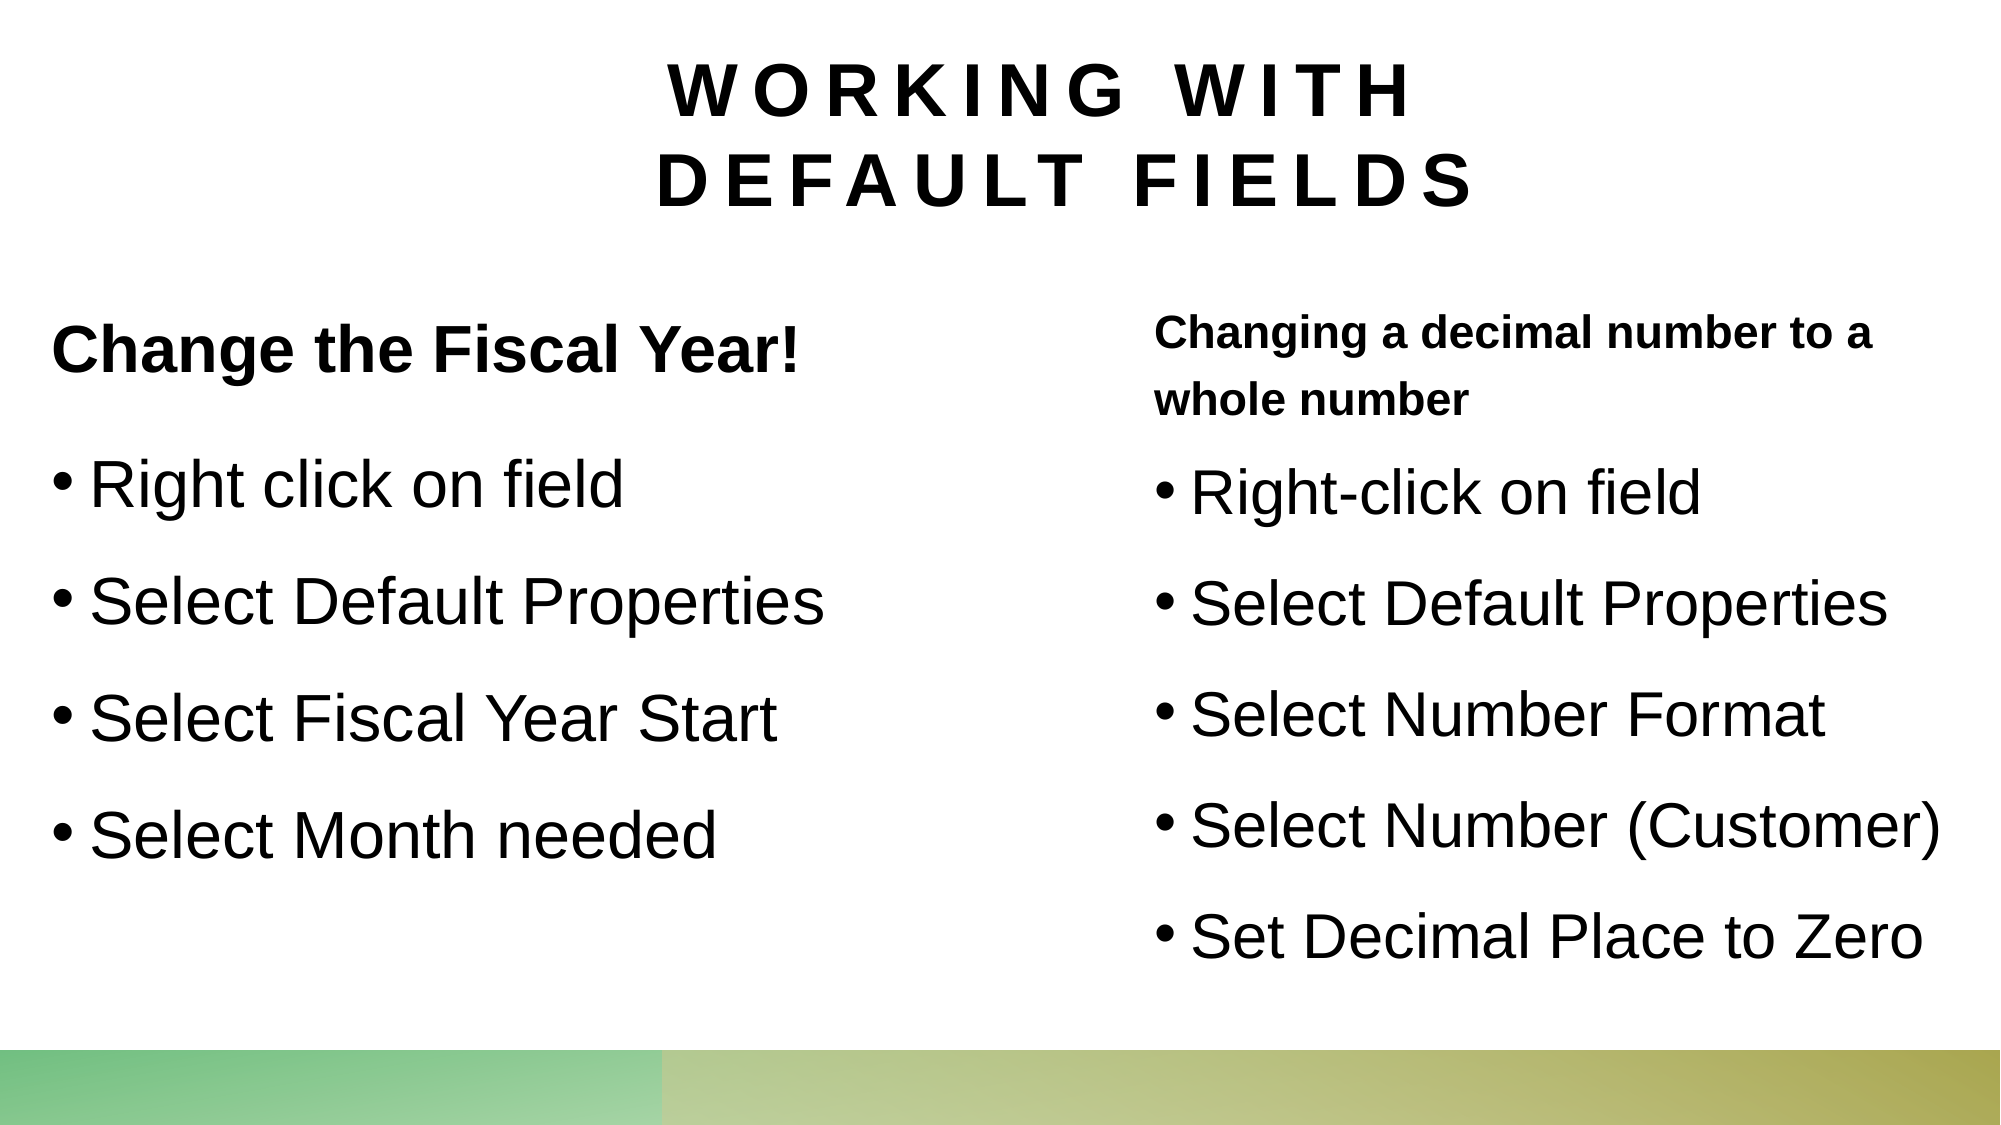

# Working with default fields
Change the Fiscal Year!

Changing a decimal number to a whole number
Right click on field
Select Default Properties
Select Fiscal Year Start
Select Month needed
Right-click on field
Select Default Properties
Select Number Format
Select Number (Customer)
Set Decimal Place to Zero